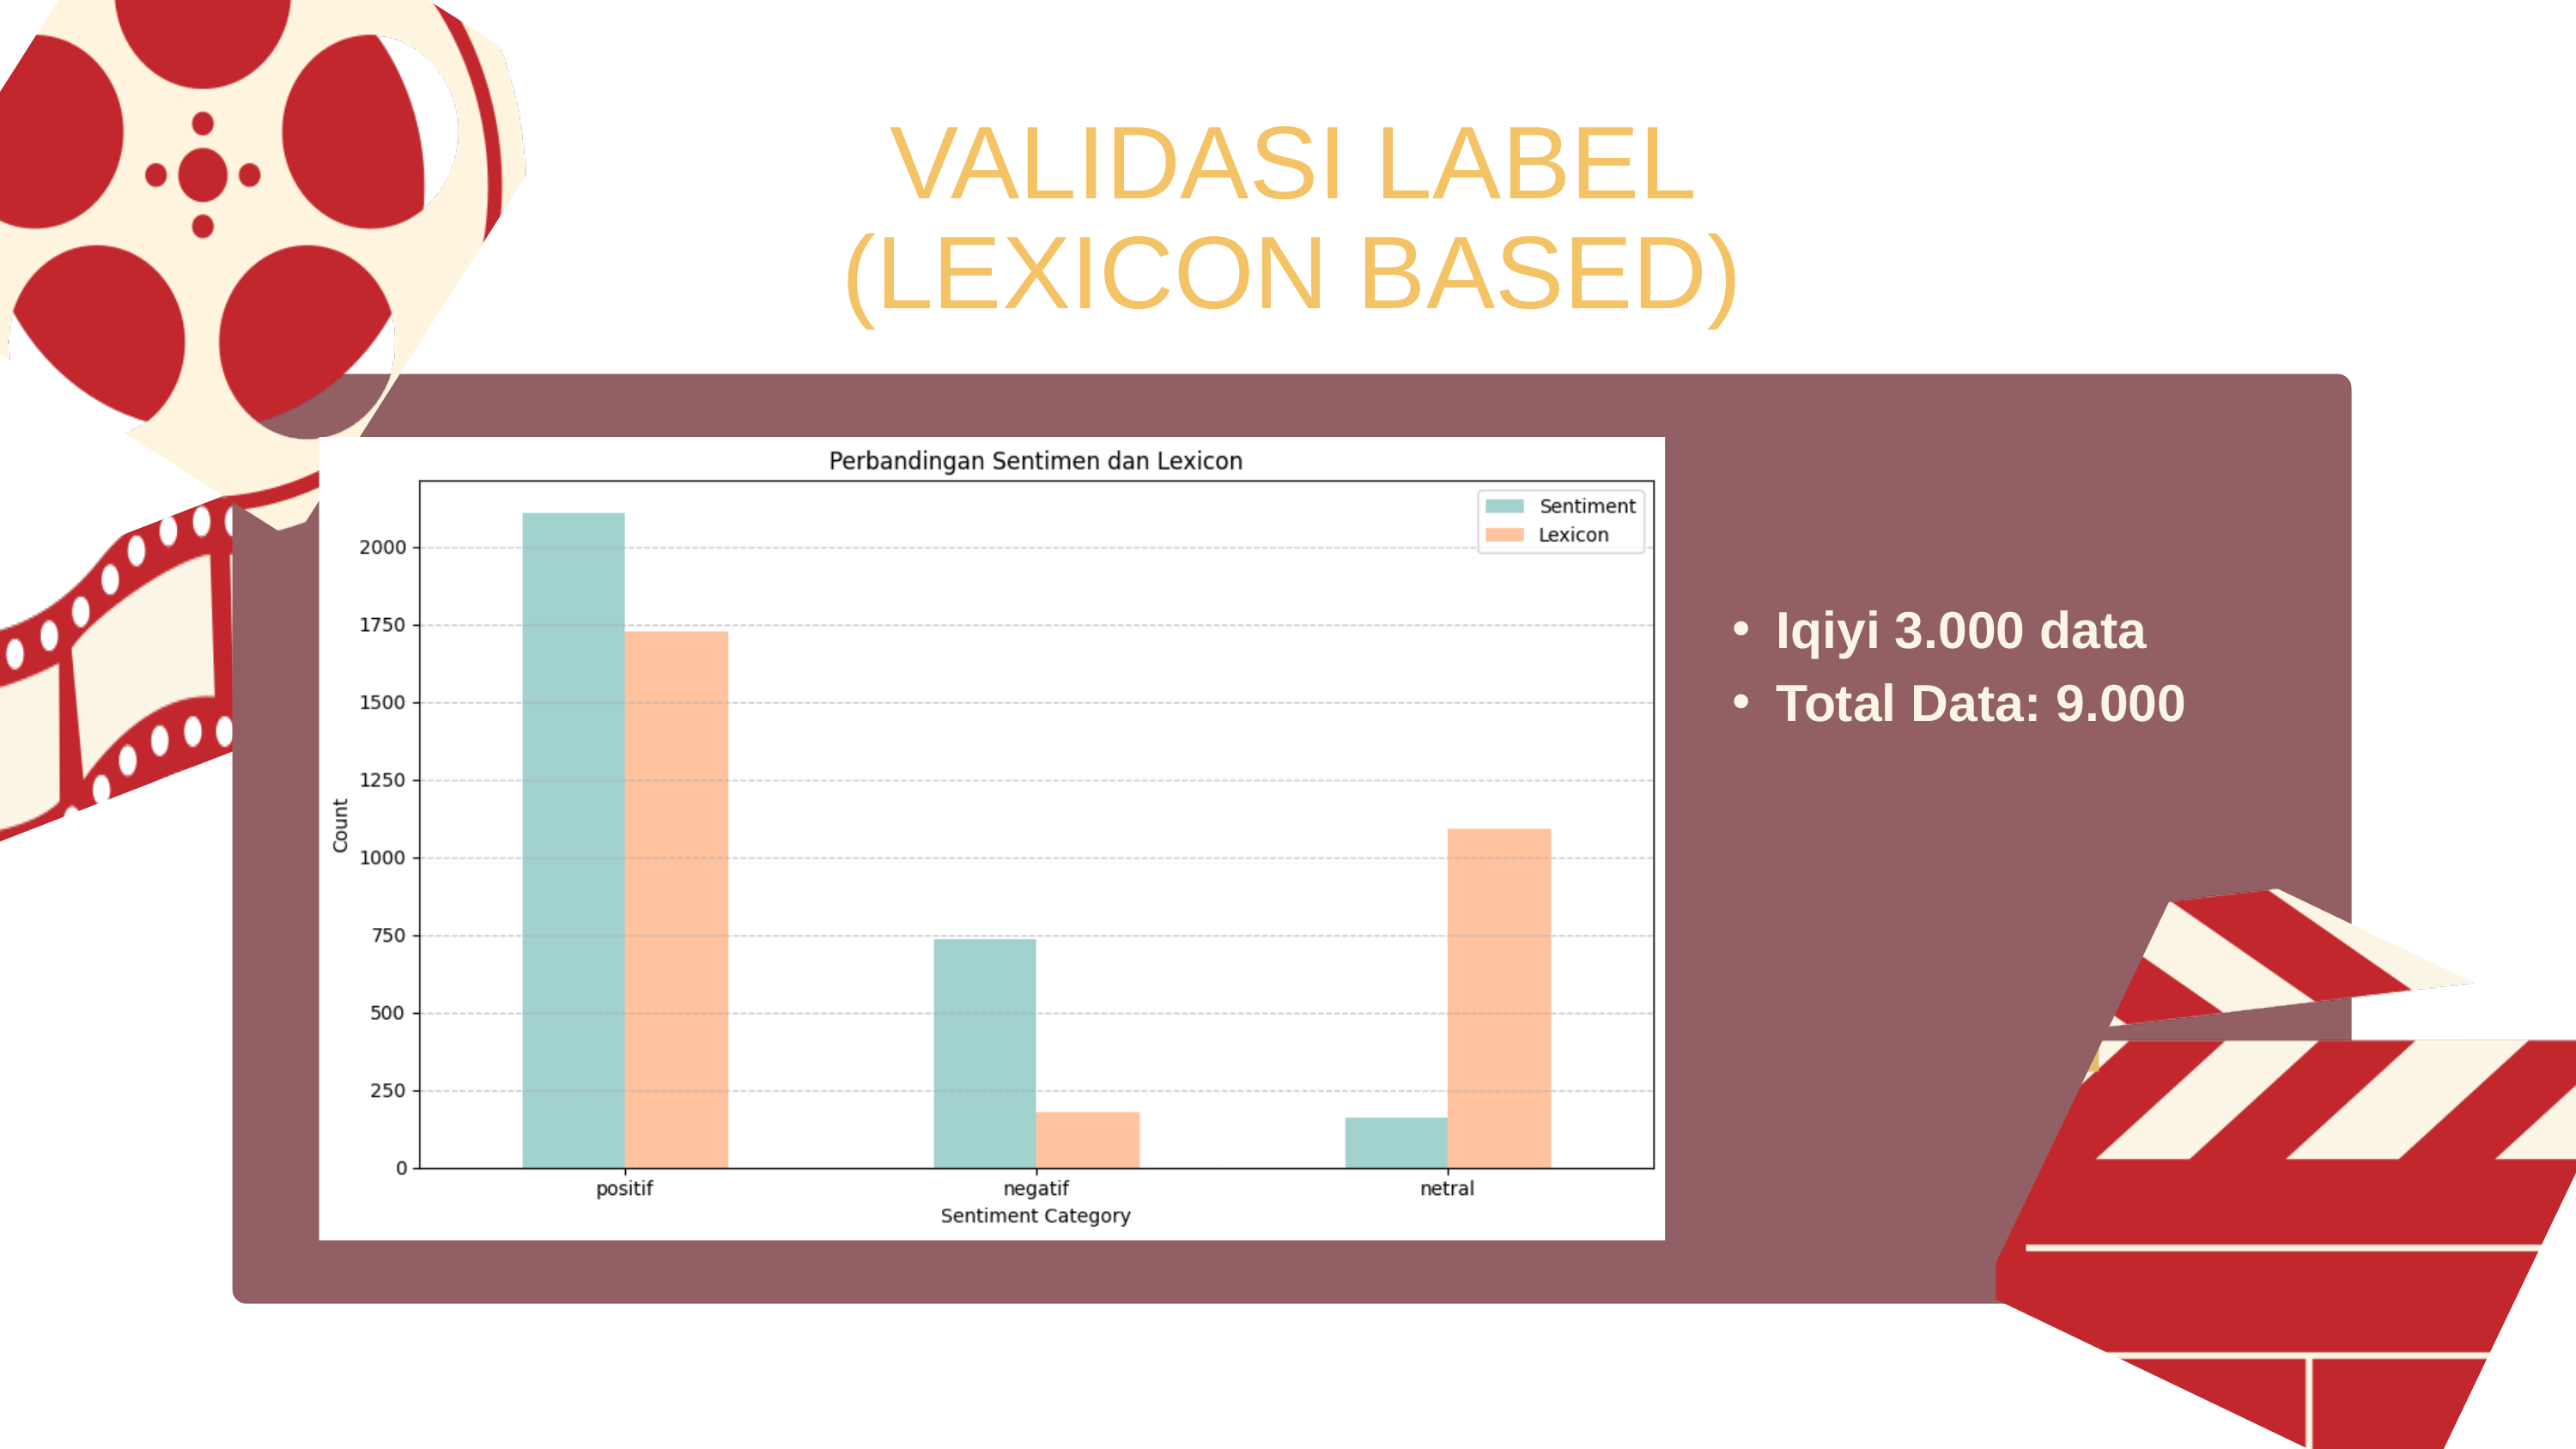

VALIDASI LABEL (LEXICON BASED)

Iqiyi 3.000 data
Total Data: 9.000